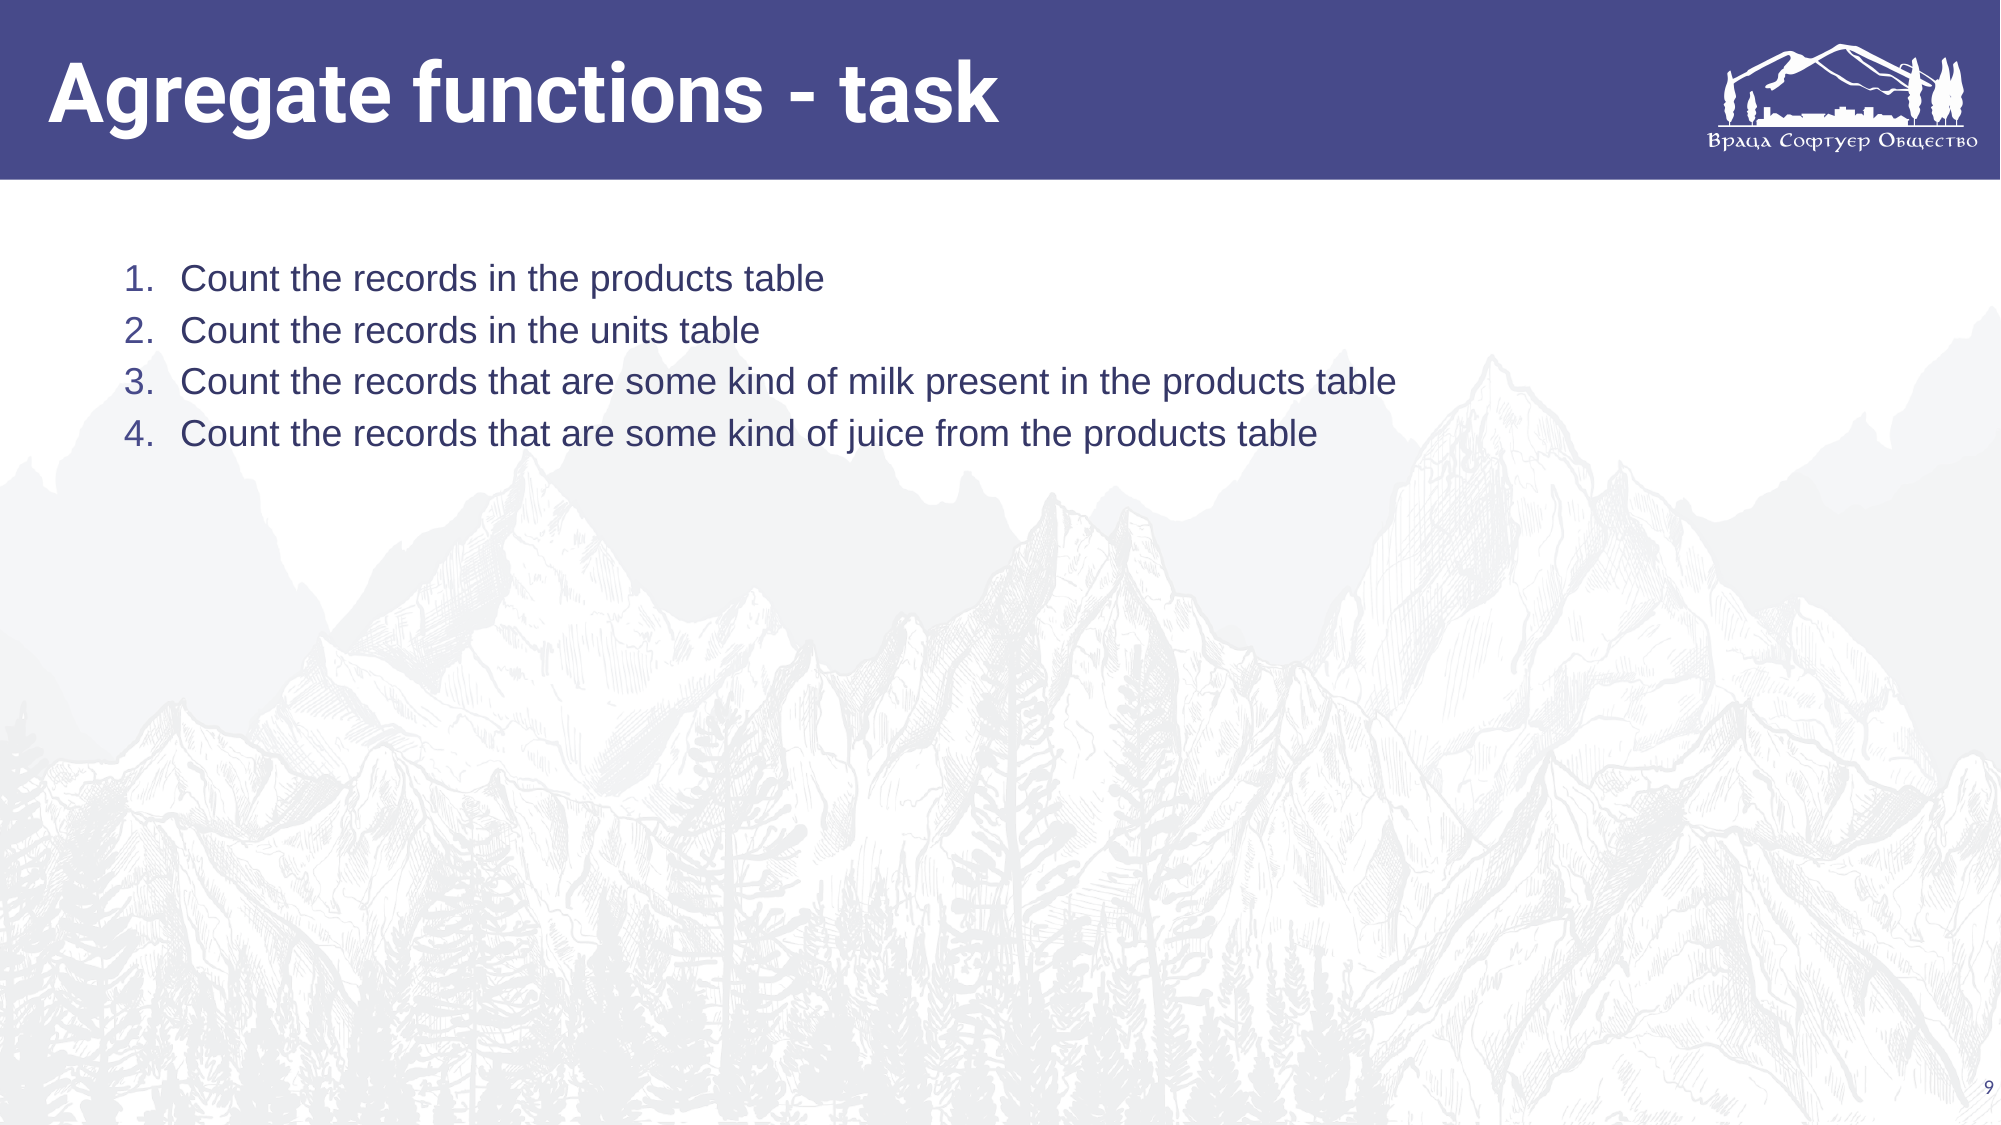

# Agregate functions - task

Count the records in the products table
Count the records in the units table
Count the records that are some kind of milk present in the products table
Count the records that are some kind of juice from the products table

9